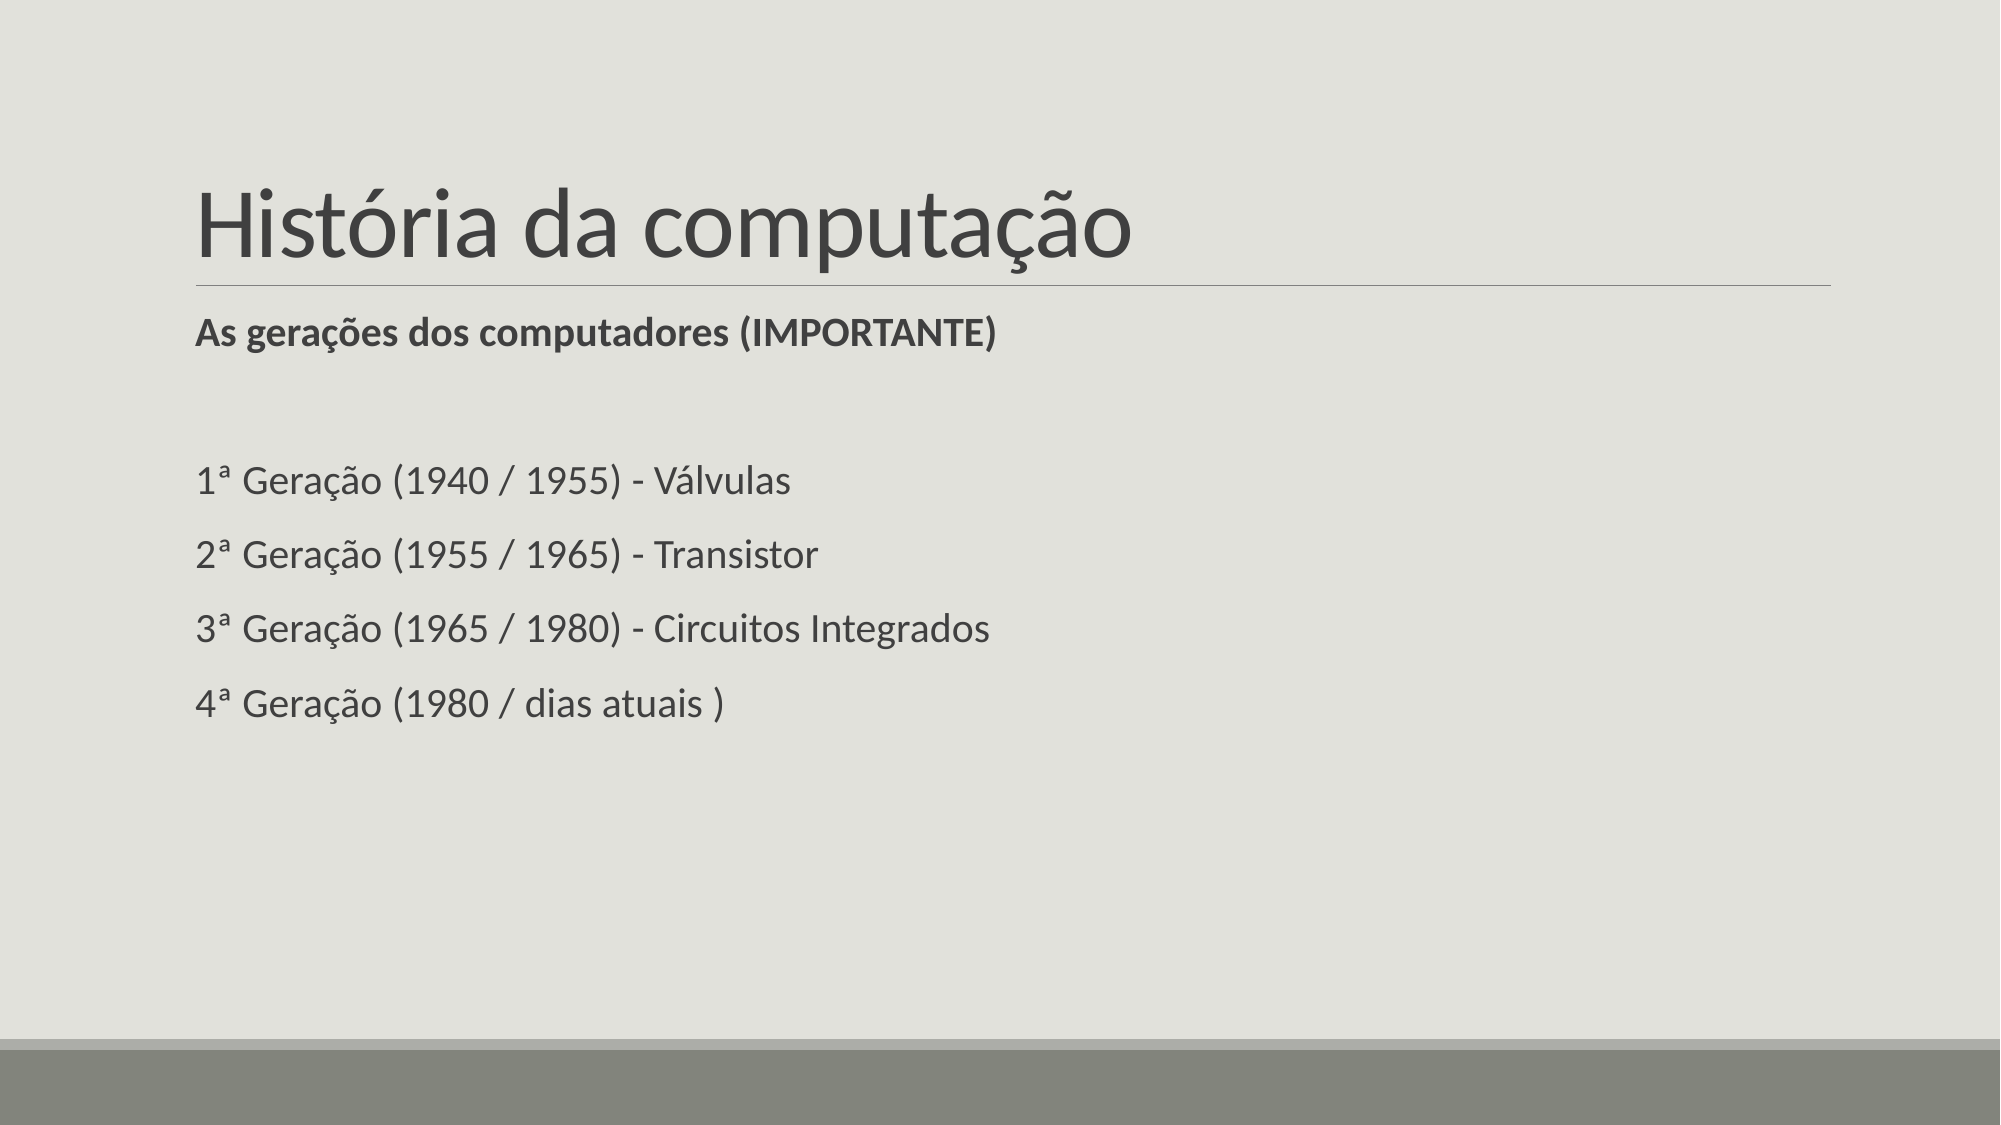

# História da computação
As gerações dos computadores (IMPORTANTE)

1ª Geração (1940 / 1955) - Válvulas
2ª Geração (1955 / 1965) - Transistor
3ª Geração (1965 / 1980) - Circuitos Integrados
4ª Geração (1980 / dias atuais )